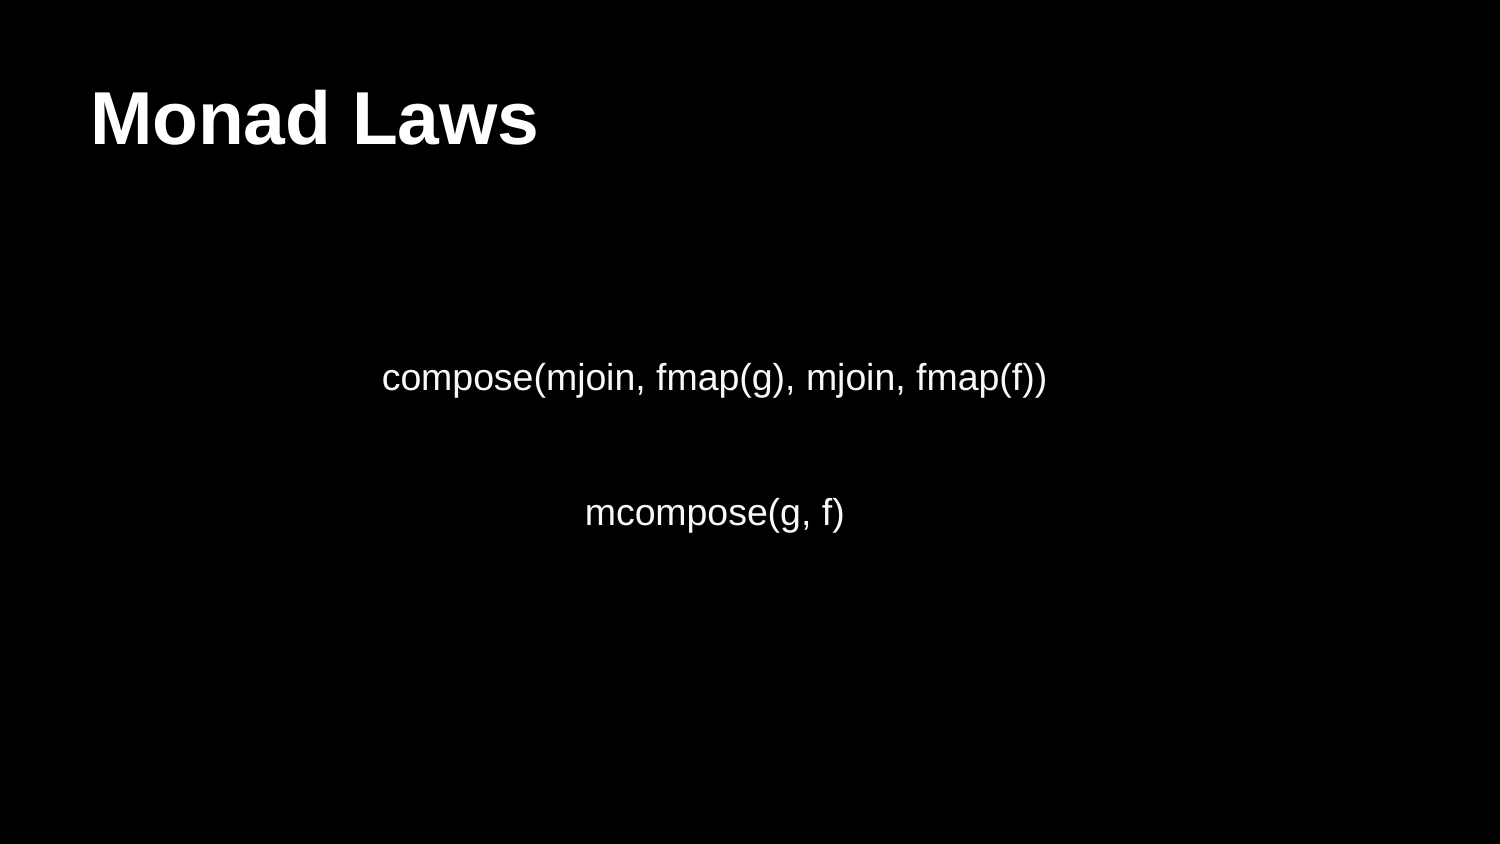

# Monad Laws

compose(mjoin, fmap(g), mjoin, fmap(f))

mcompose(g, f)